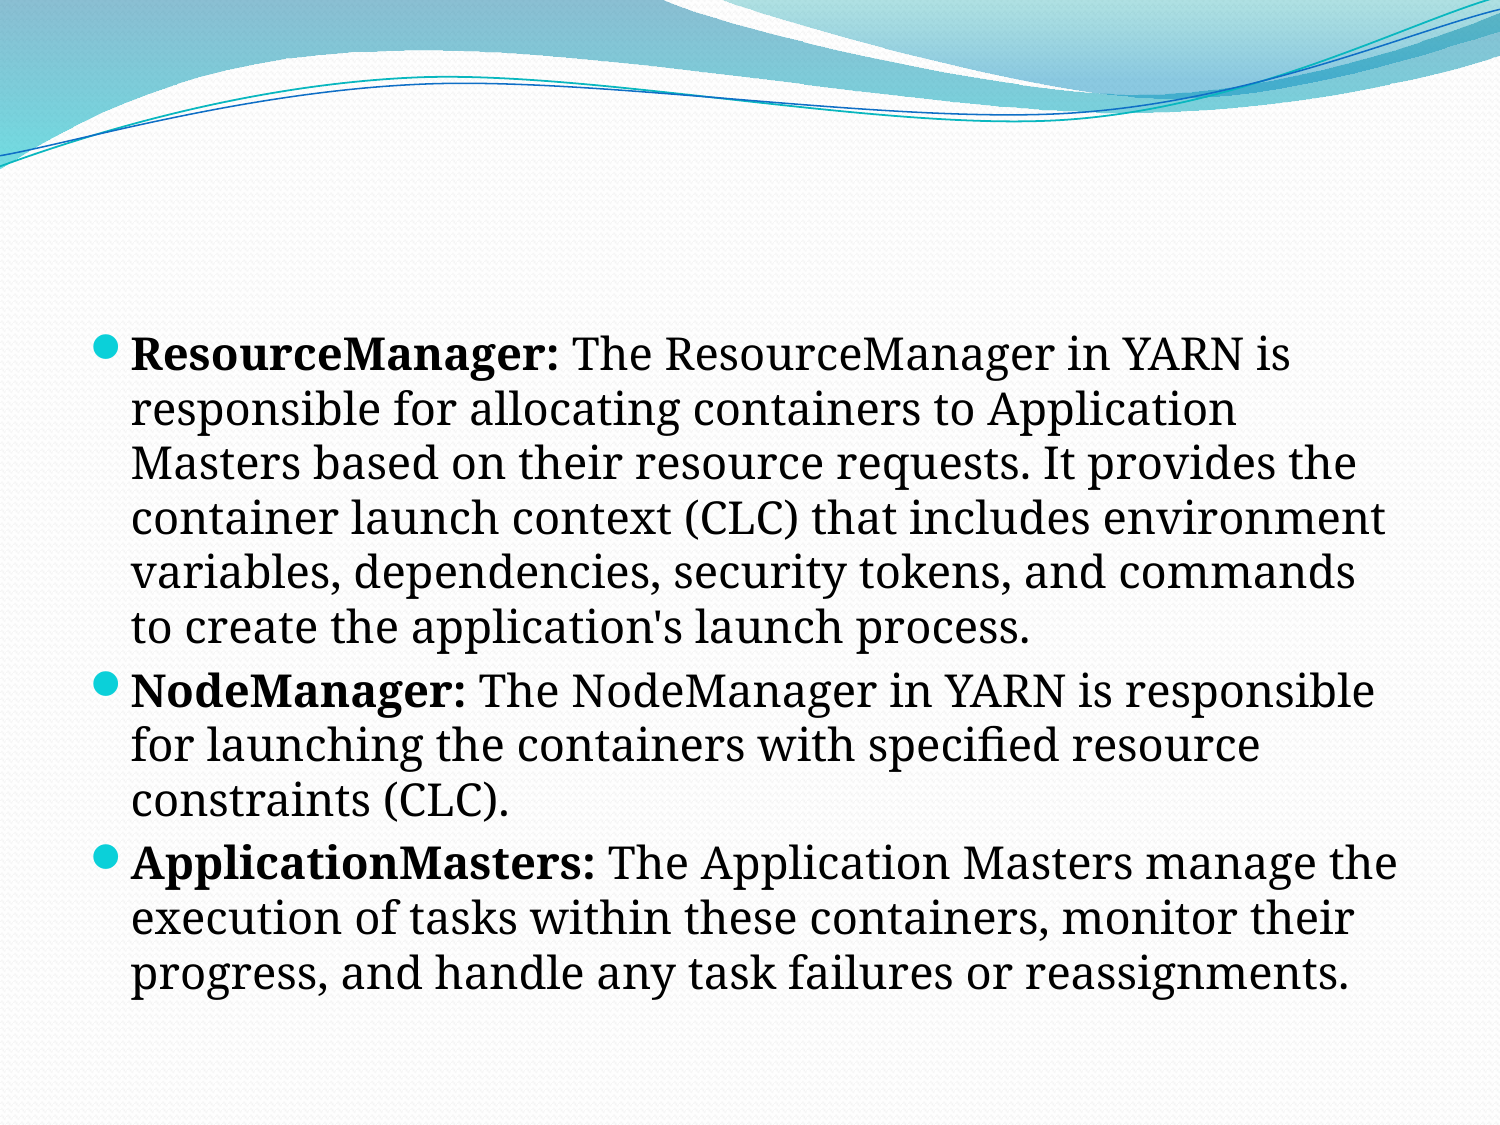

#
ResourceManager: The ResourceManager in YARN is responsible for allocating containers to Application Masters based on their resource requests. It provides the container launch context (CLC) that includes environment variables, dependencies, security tokens, and commands to create the application's launch process.
NodeManager: The NodeManager in YARN is responsible for launching the containers with specified resource constraints (CLC).
ApplicationMasters: The Application Masters manage the execution of tasks within these containers, monitor their progress, and handle any task failures or reassignments.